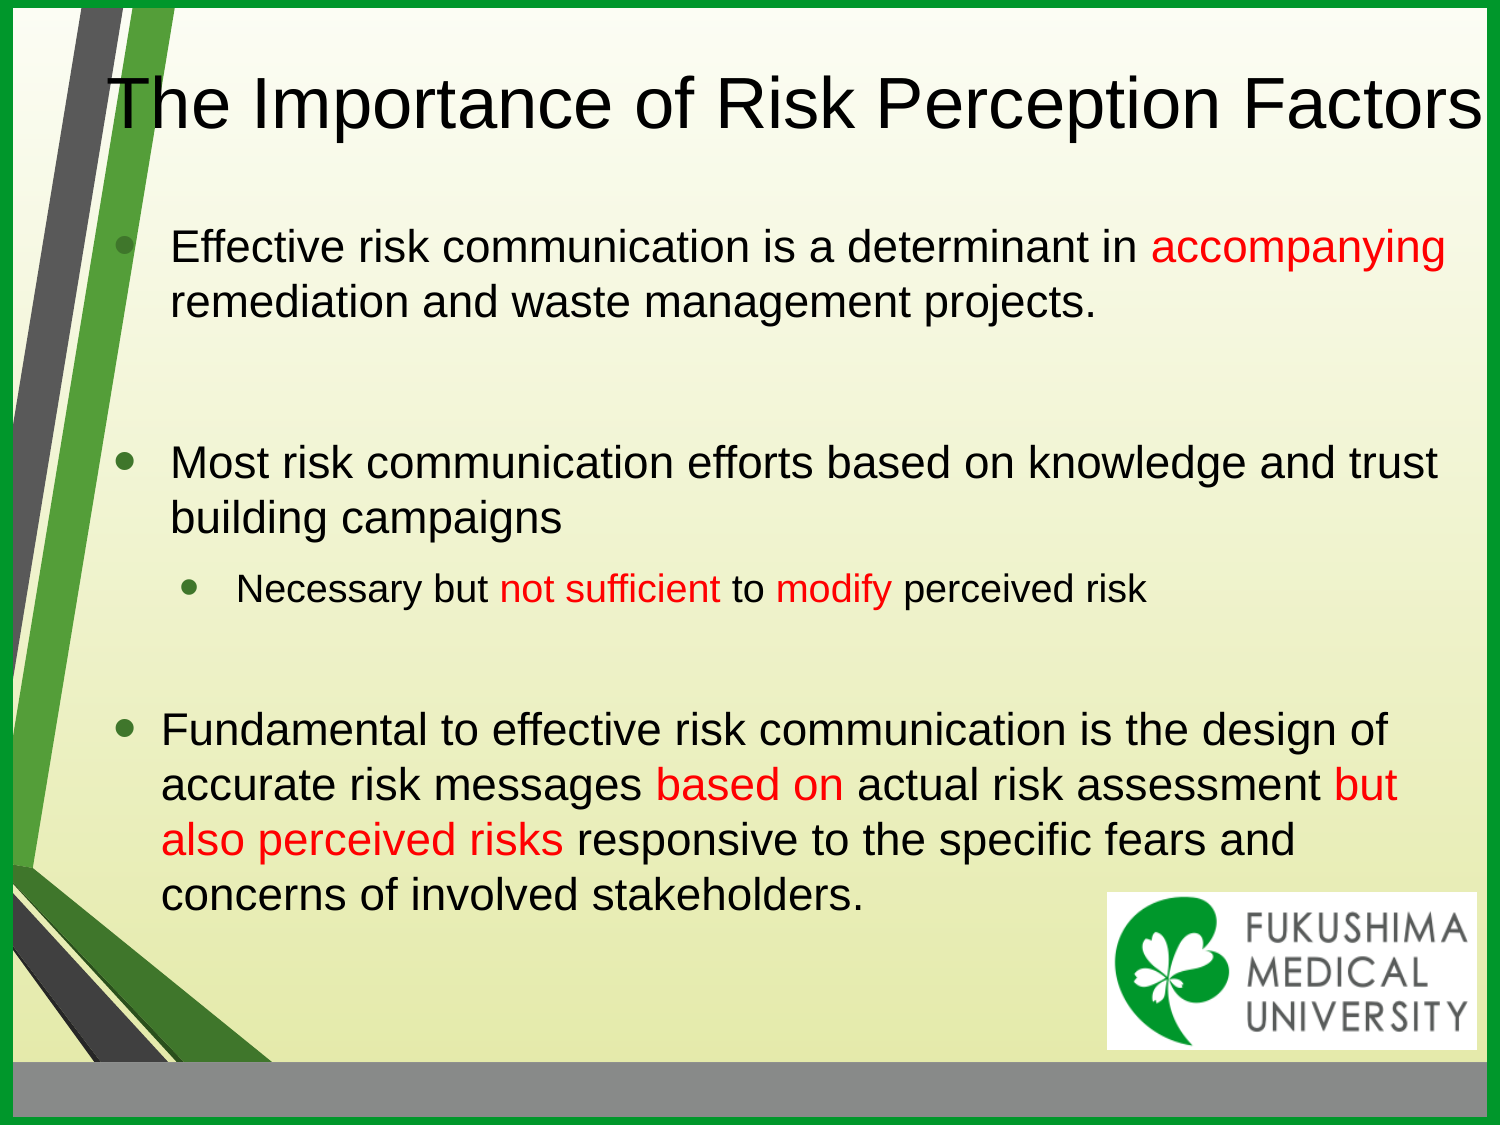

# The Importance of Risk Perception Factors
Effective risk communication is a determinant in accompanying remediation and waste management projects.

Most risk communication efforts based on knowledge and trust building campaigns
Necessary but not sufficient to modify perceived risk

Fundamental to effective risk communication is the design of accurate risk messages based on actual risk assessment but also perceived risks responsive to the specific fears and concerns of involved stakeholders.